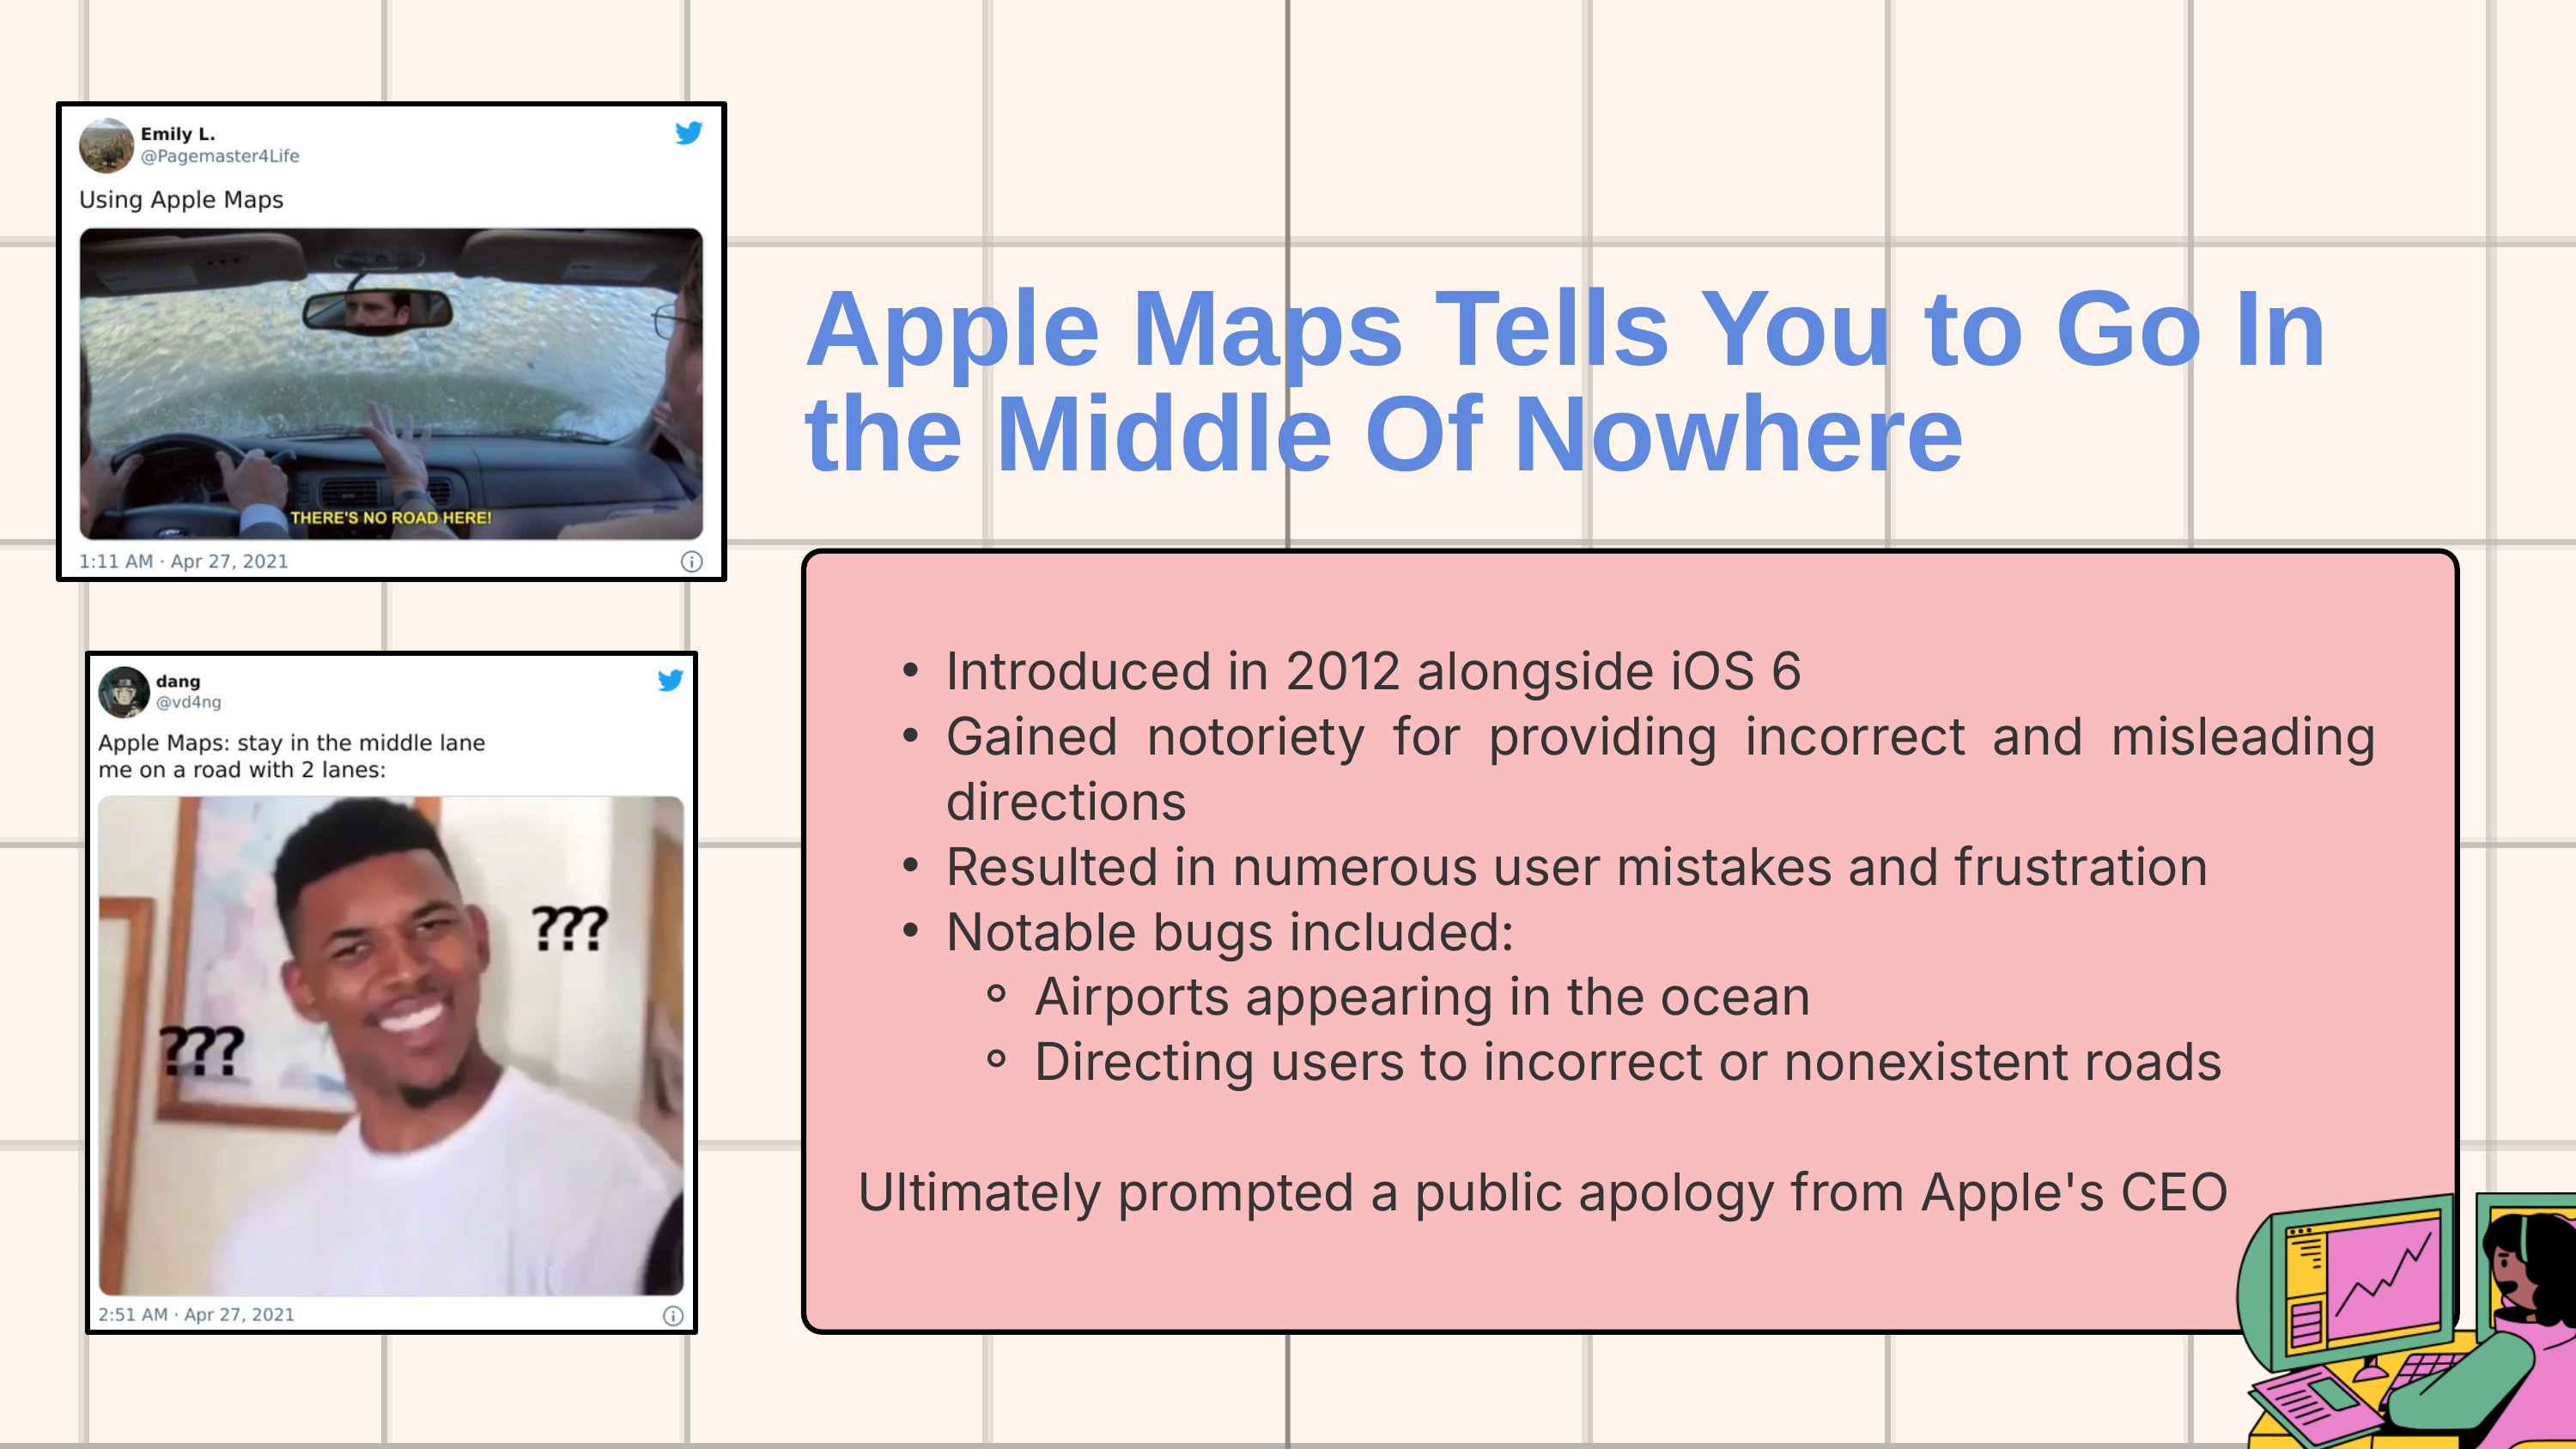

Apple Maps Tells You to Go In the Middle Of Nowhere

Launched in 2012 with iOS 6
Became famous for giving out bad and inaccurate directions
Led to a lot of user fails and frustration
Note worth bugs:
Airports in the ocean
Telling users to take wrong/nonexistent roads
Led to Apple CEO publicly apologizing

Introduced in 2012 alongside iOS 6
Gained notoriety for providing incorrect and misleading directions
Resulted in numerous user mistakes and frustration
Notable bugs included:
Airports appearing in the ocean
Directing users to incorrect or nonexistent roads

Ultimately prompted a public apology from Apple's CEO